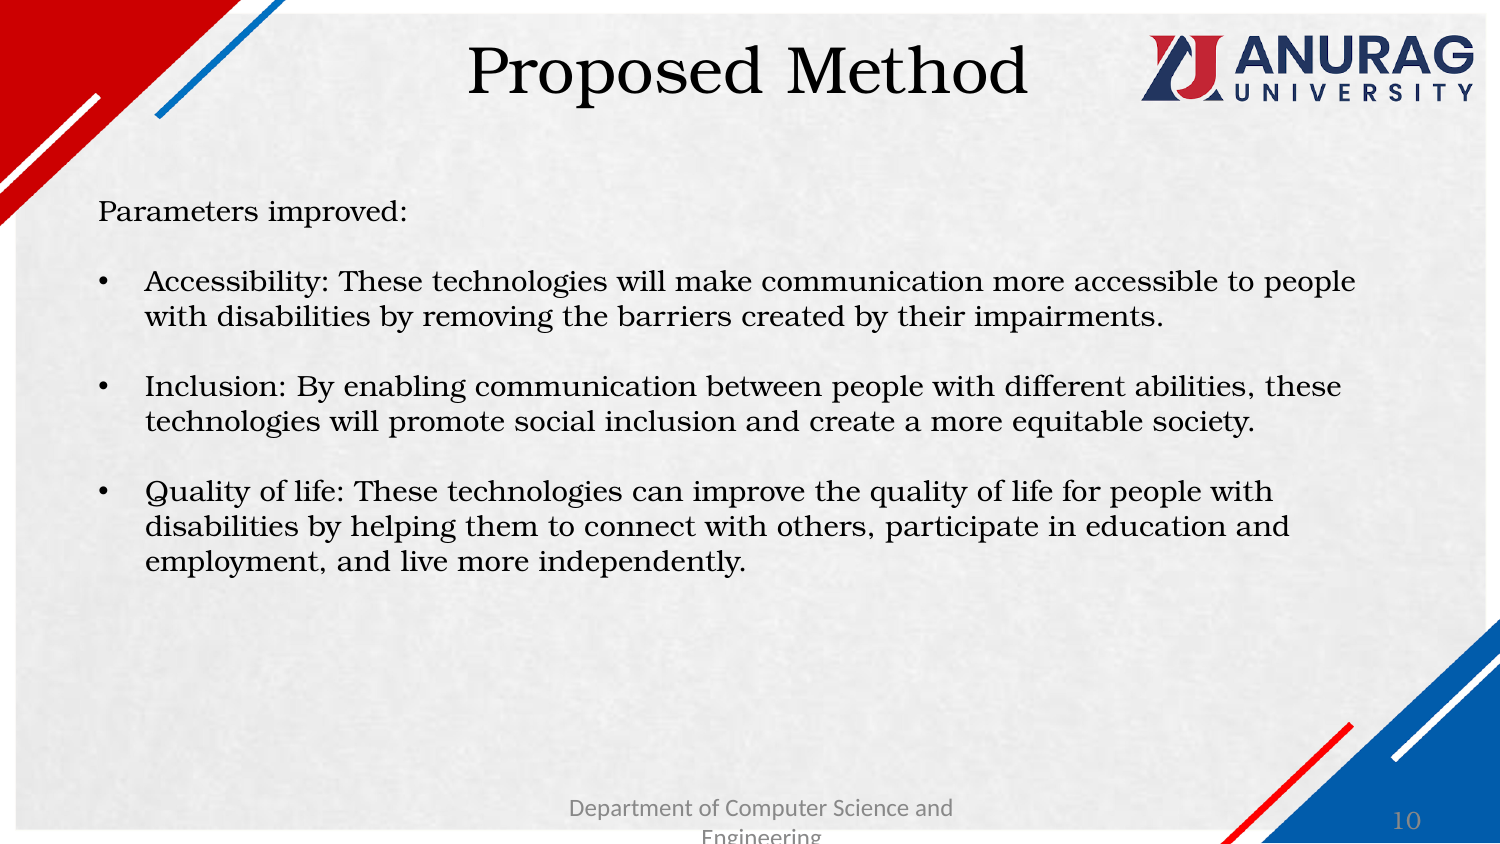

# Proposed Method
Parameters improved:

Accessibility: These technologies will make communication more accessible to people with disabilities by removing the barriers created by their impairments.

Inclusion: By enabling communication between people with different abilities, these technologies will promote social inclusion and create a more equitable society.

Quality of life: These technologies can improve the quality of life for people with disabilities by helping them to connect with others, participate in education and employment, and live more independently.
Department of Computer Science and Engineering
10